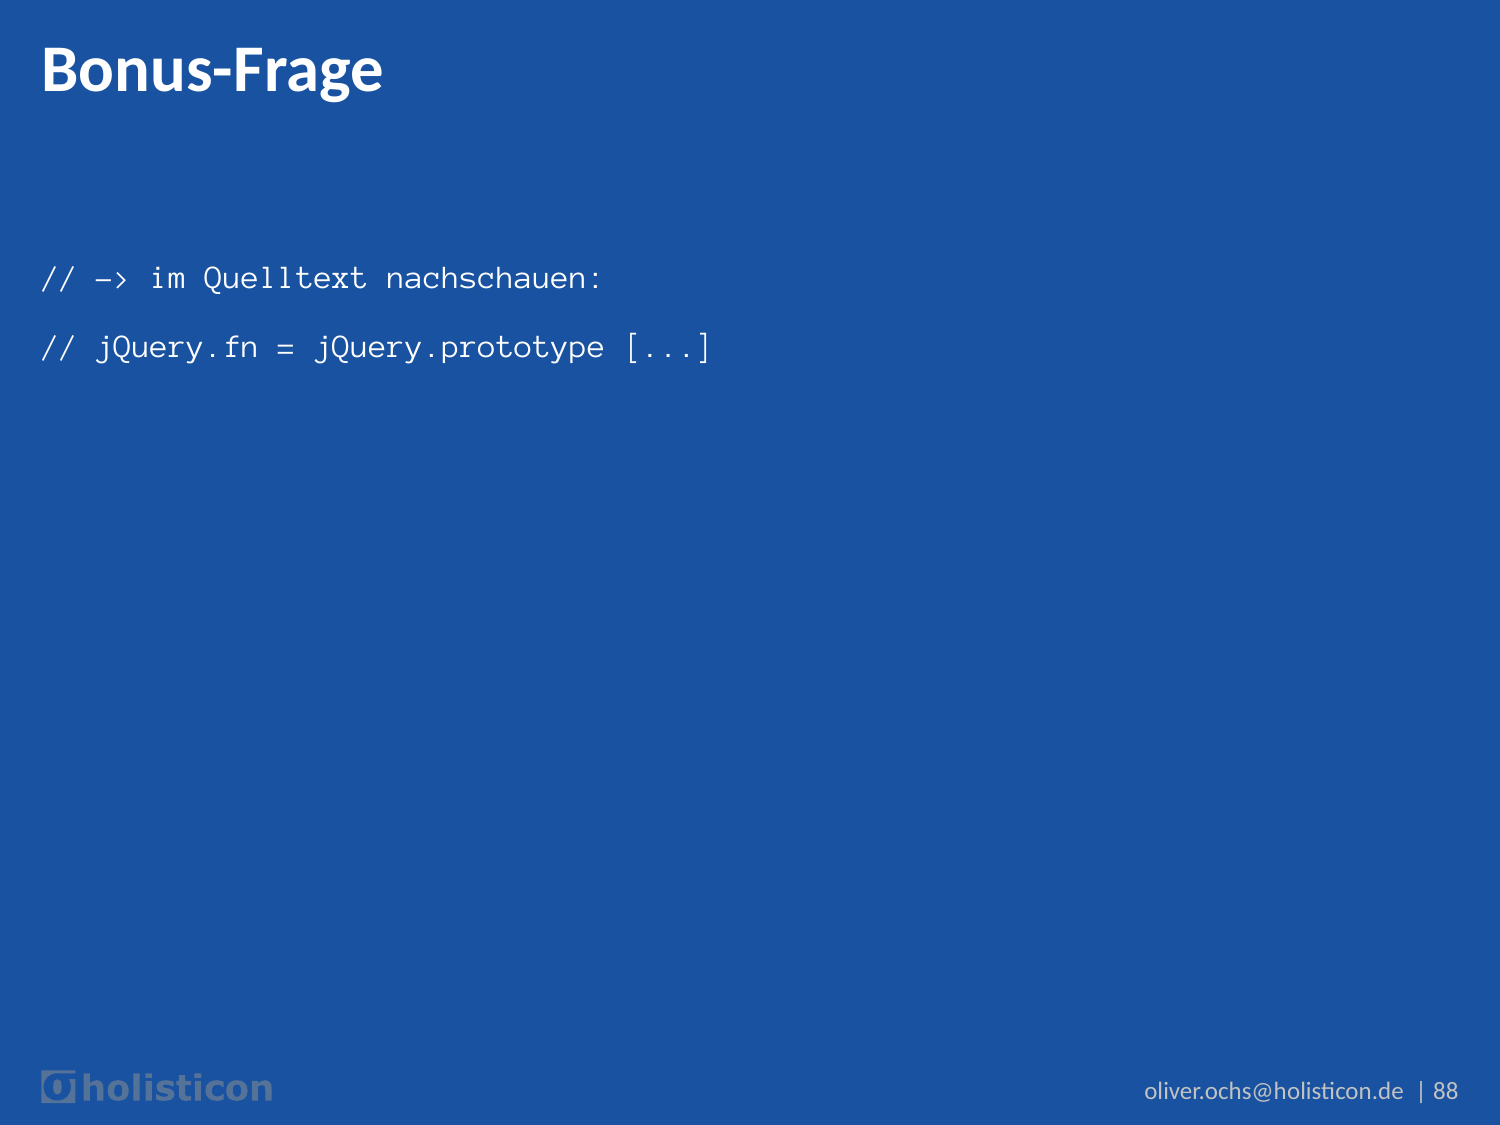

# Bonus-Frage
// -> im Quelltext nachschauen:
// jQuery.fn = jQuery.prototype [...]